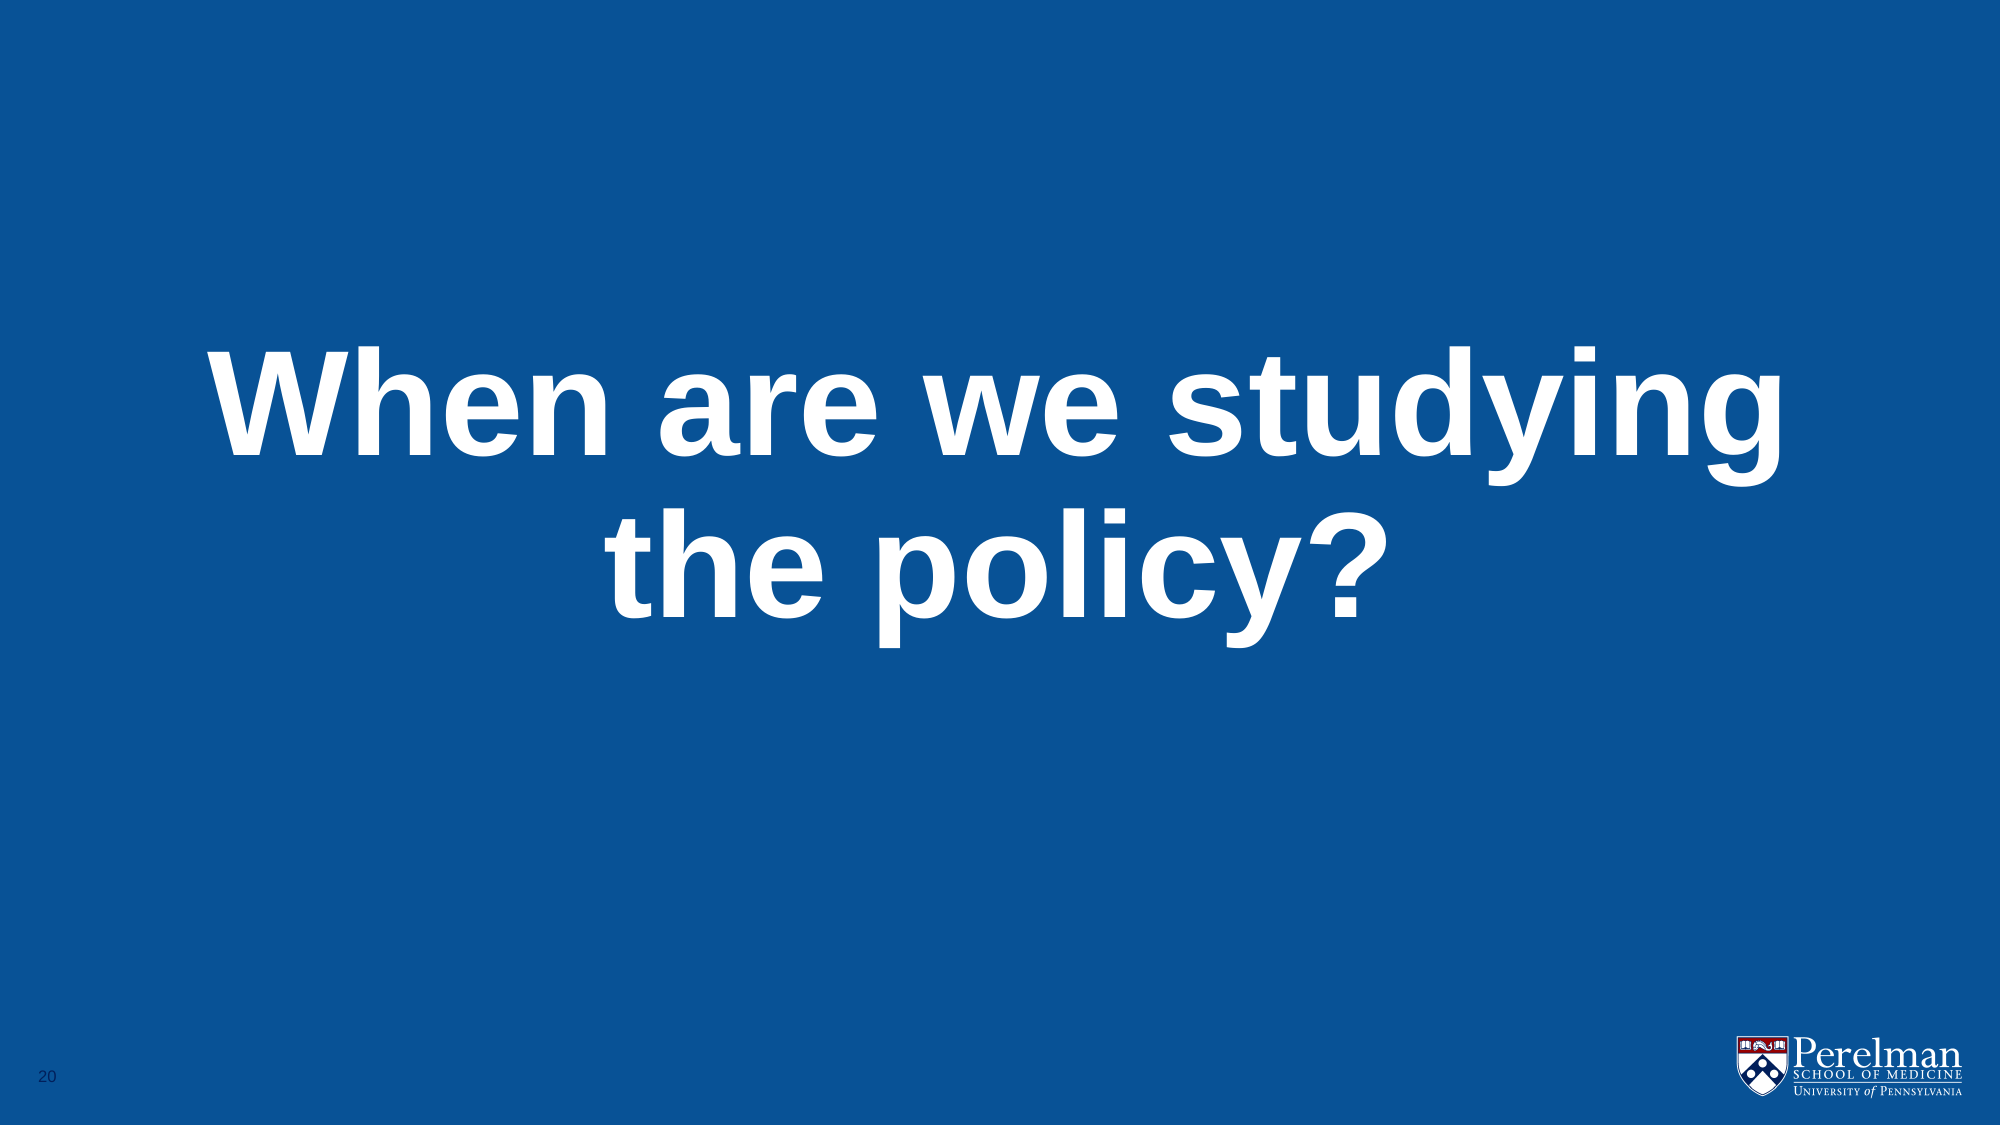

# When are we studying the policy?

20